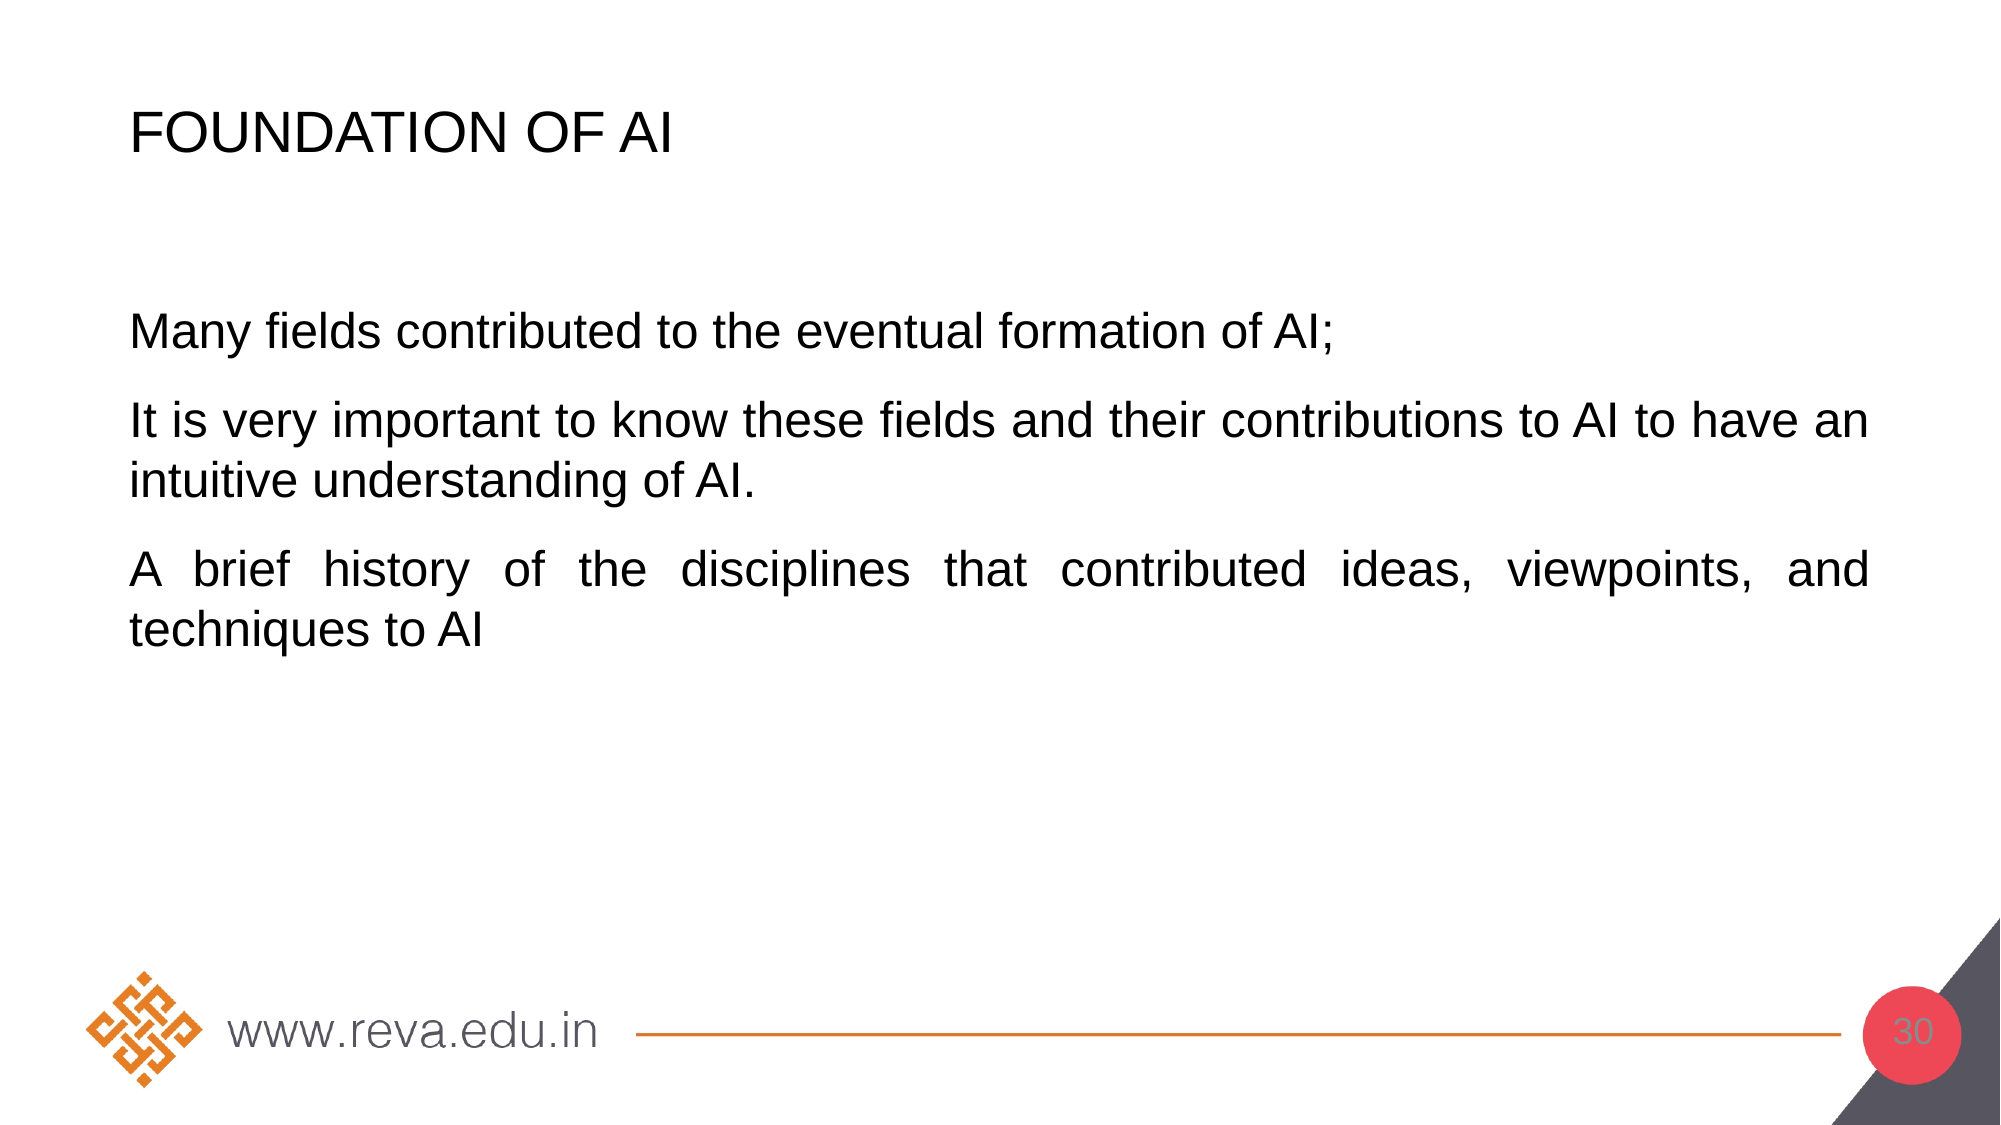

# Foundation of ai
Many fields contributed to the eventual formation of AI;
It is very important to know these fields and their contributions to AI to have an intuitive understanding of AI.
A brief history of the disciplines that contributed ideas, viewpoints, and techniques to AI

30